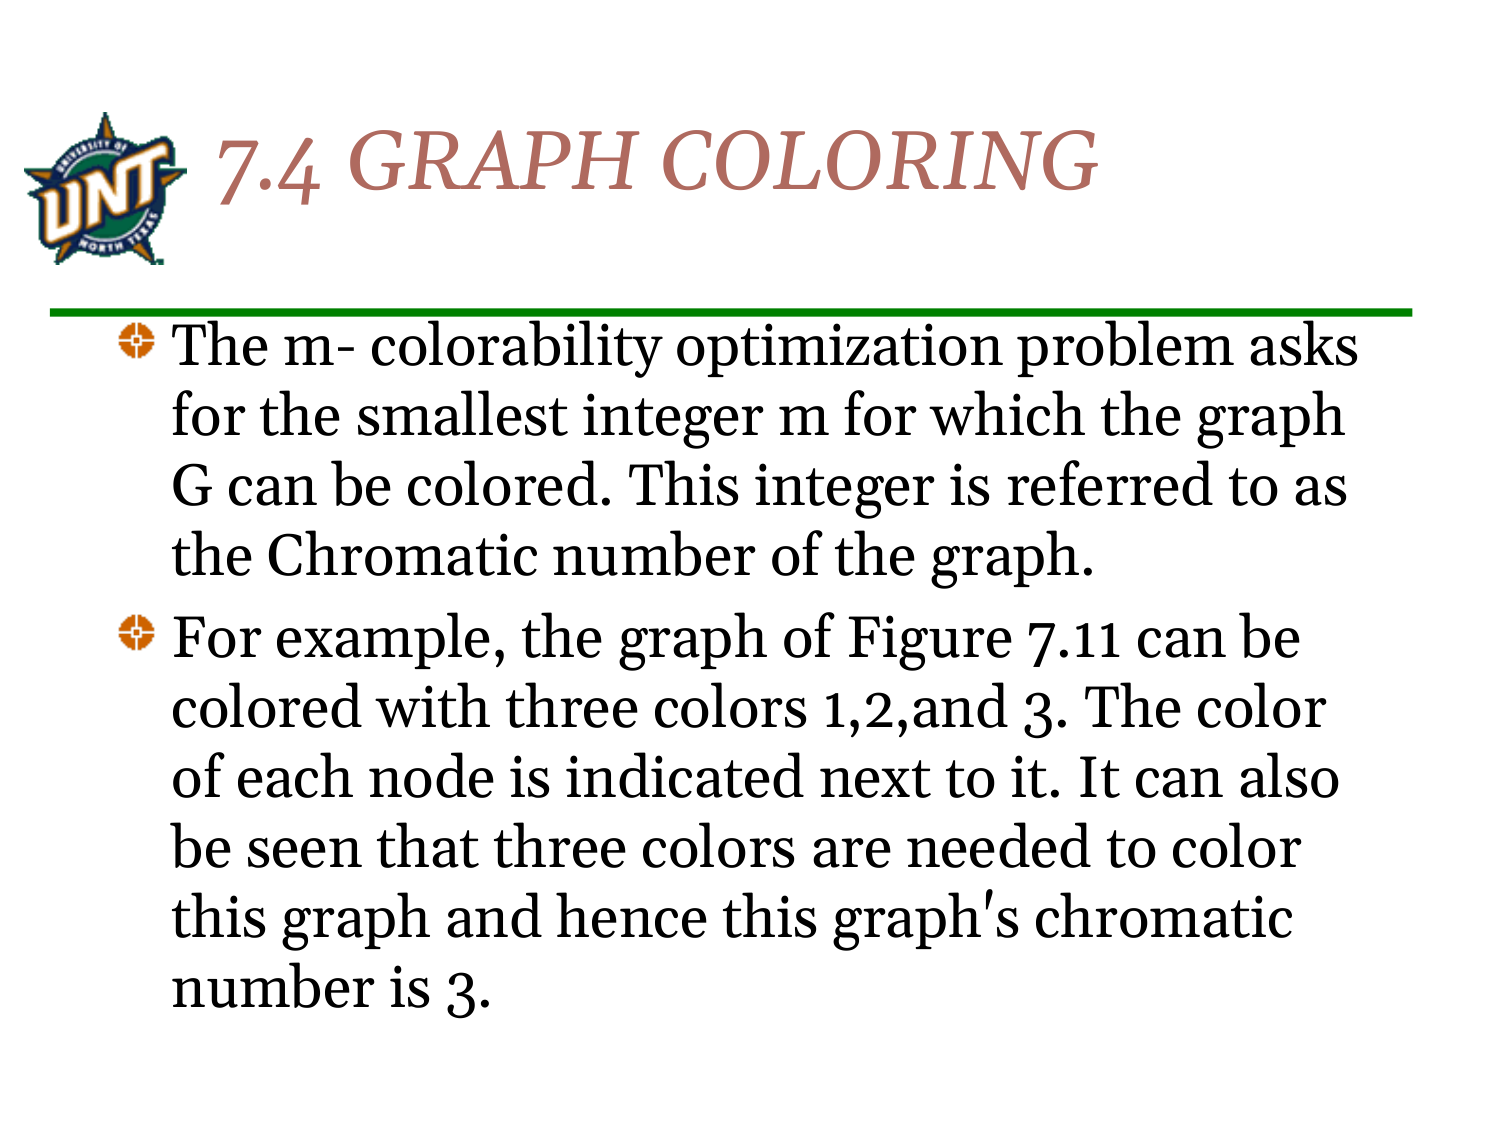

# 7.4 GRAPH COLORING
The m- colorability optimization problem asks for the smallest integer m for which the graph G can be colored. This integer is referred to as the Chromatic number of the graph.
For example, the graph of Figure 7.11 can be colored with three colors 1,2,and 3. The color of each node is indicated next to it. It can also be seen that three colors are needed to color this graph and hence this graph's chromatic number is 3.